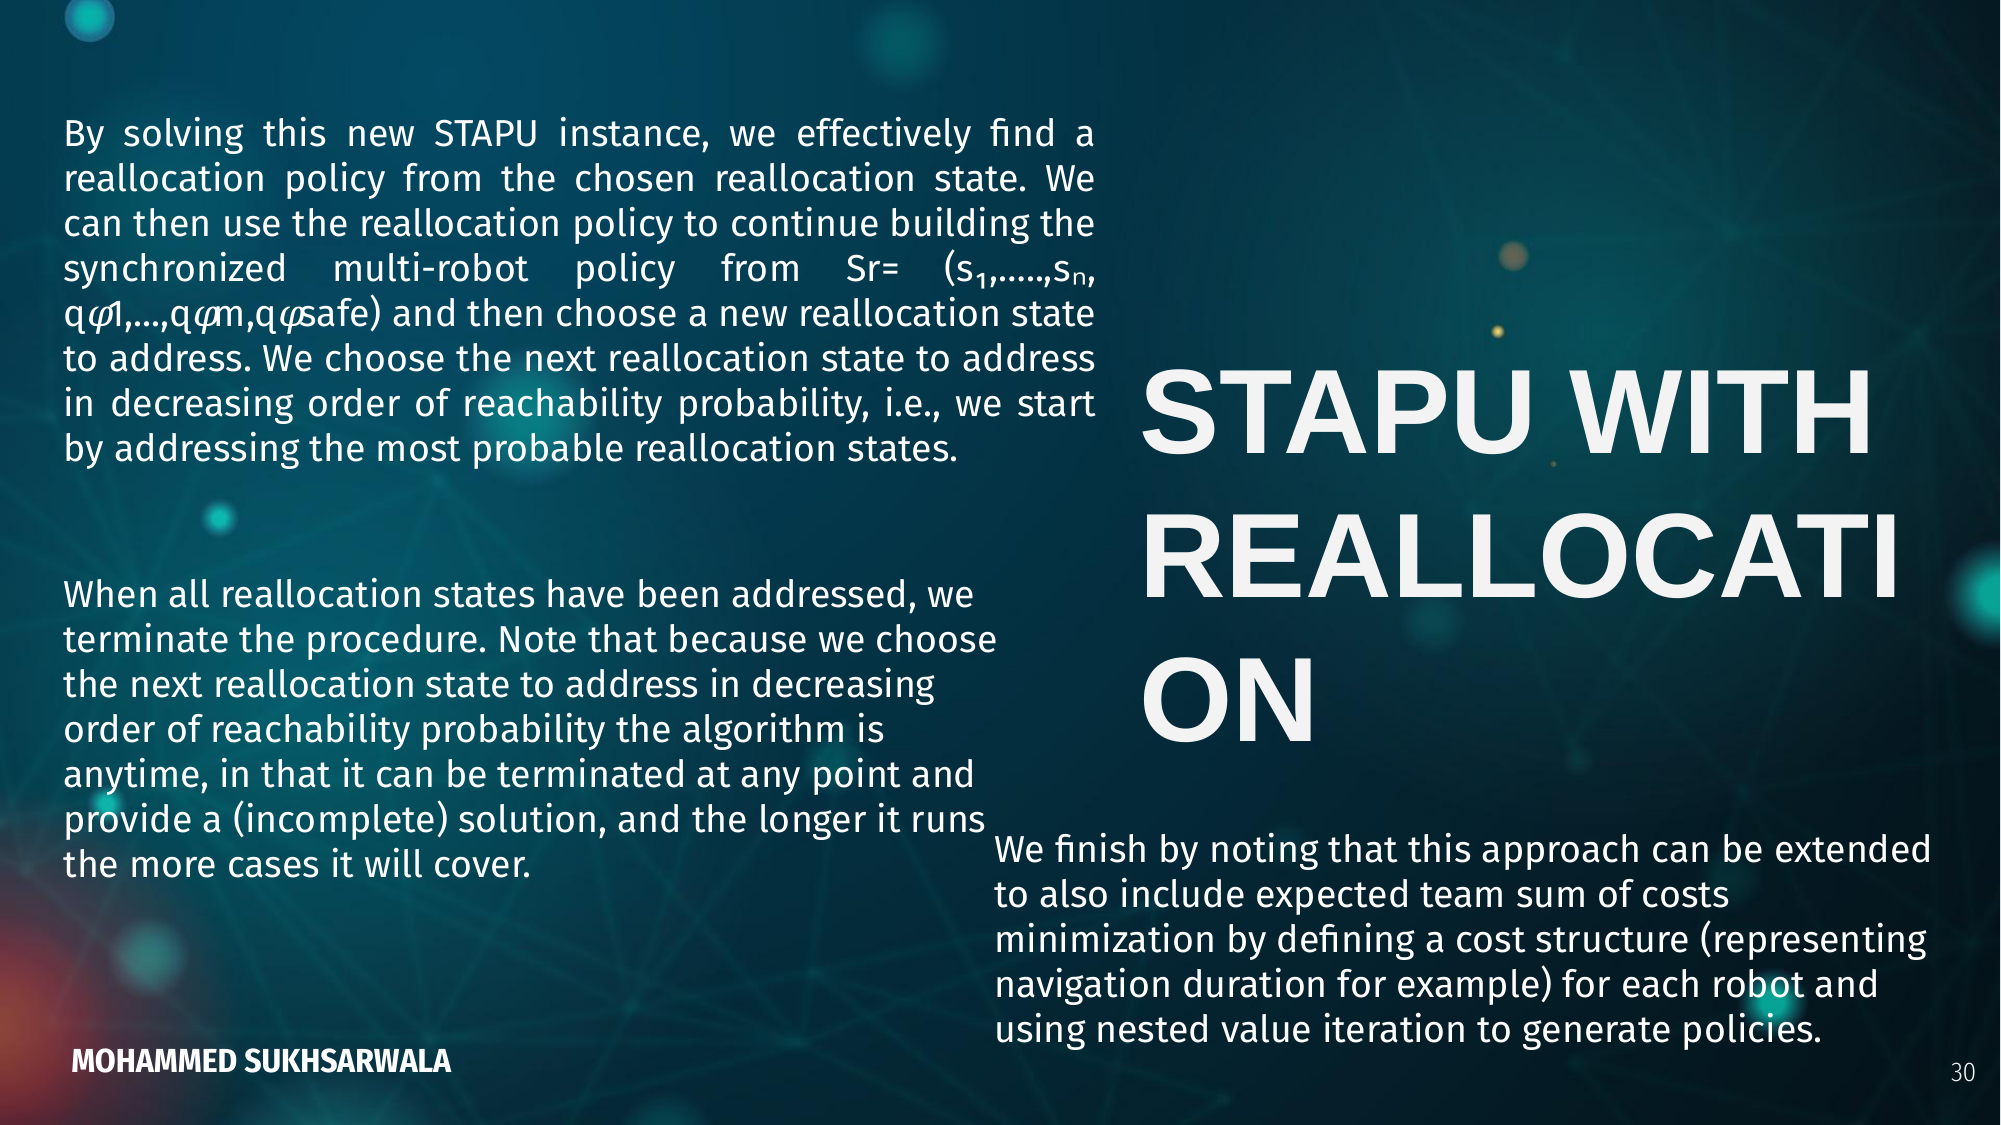

By solving this new STAPU instance, we effectively find a reallocation policy from the chosen reallocation state. We can then use the reallocation policy to continue building the synchronized multi-robot policy from Sr= (s₁,…..,sₙ, ɋ𝜑1,...,ɋ𝜑m,ɋ𝜑safe) and then choose a new reallocation state to address. We choose the next reallocation state to address in decreasing order of reachability probability, i.e., we start by addressing the most probable reallocation states.

# STAPU WITH REALLOCATION
When all reallocation states have been addressed, we terminate the procedure. Note that because we choose the next reallocation state to address in decreasing order of reachability probability the algorithm is anytime, in that it can be terminated at any point and provide a (incomplete) solution, and the longer it runs the more cases it will cover.
We finish by noting that this approach can be extended to also include expected team sum of costs minimization by defining a cost structure (representing navigation duration for example) for each robot and using nested value iteration to generate policies.
MOHAMMED SUKHSARWALA

30